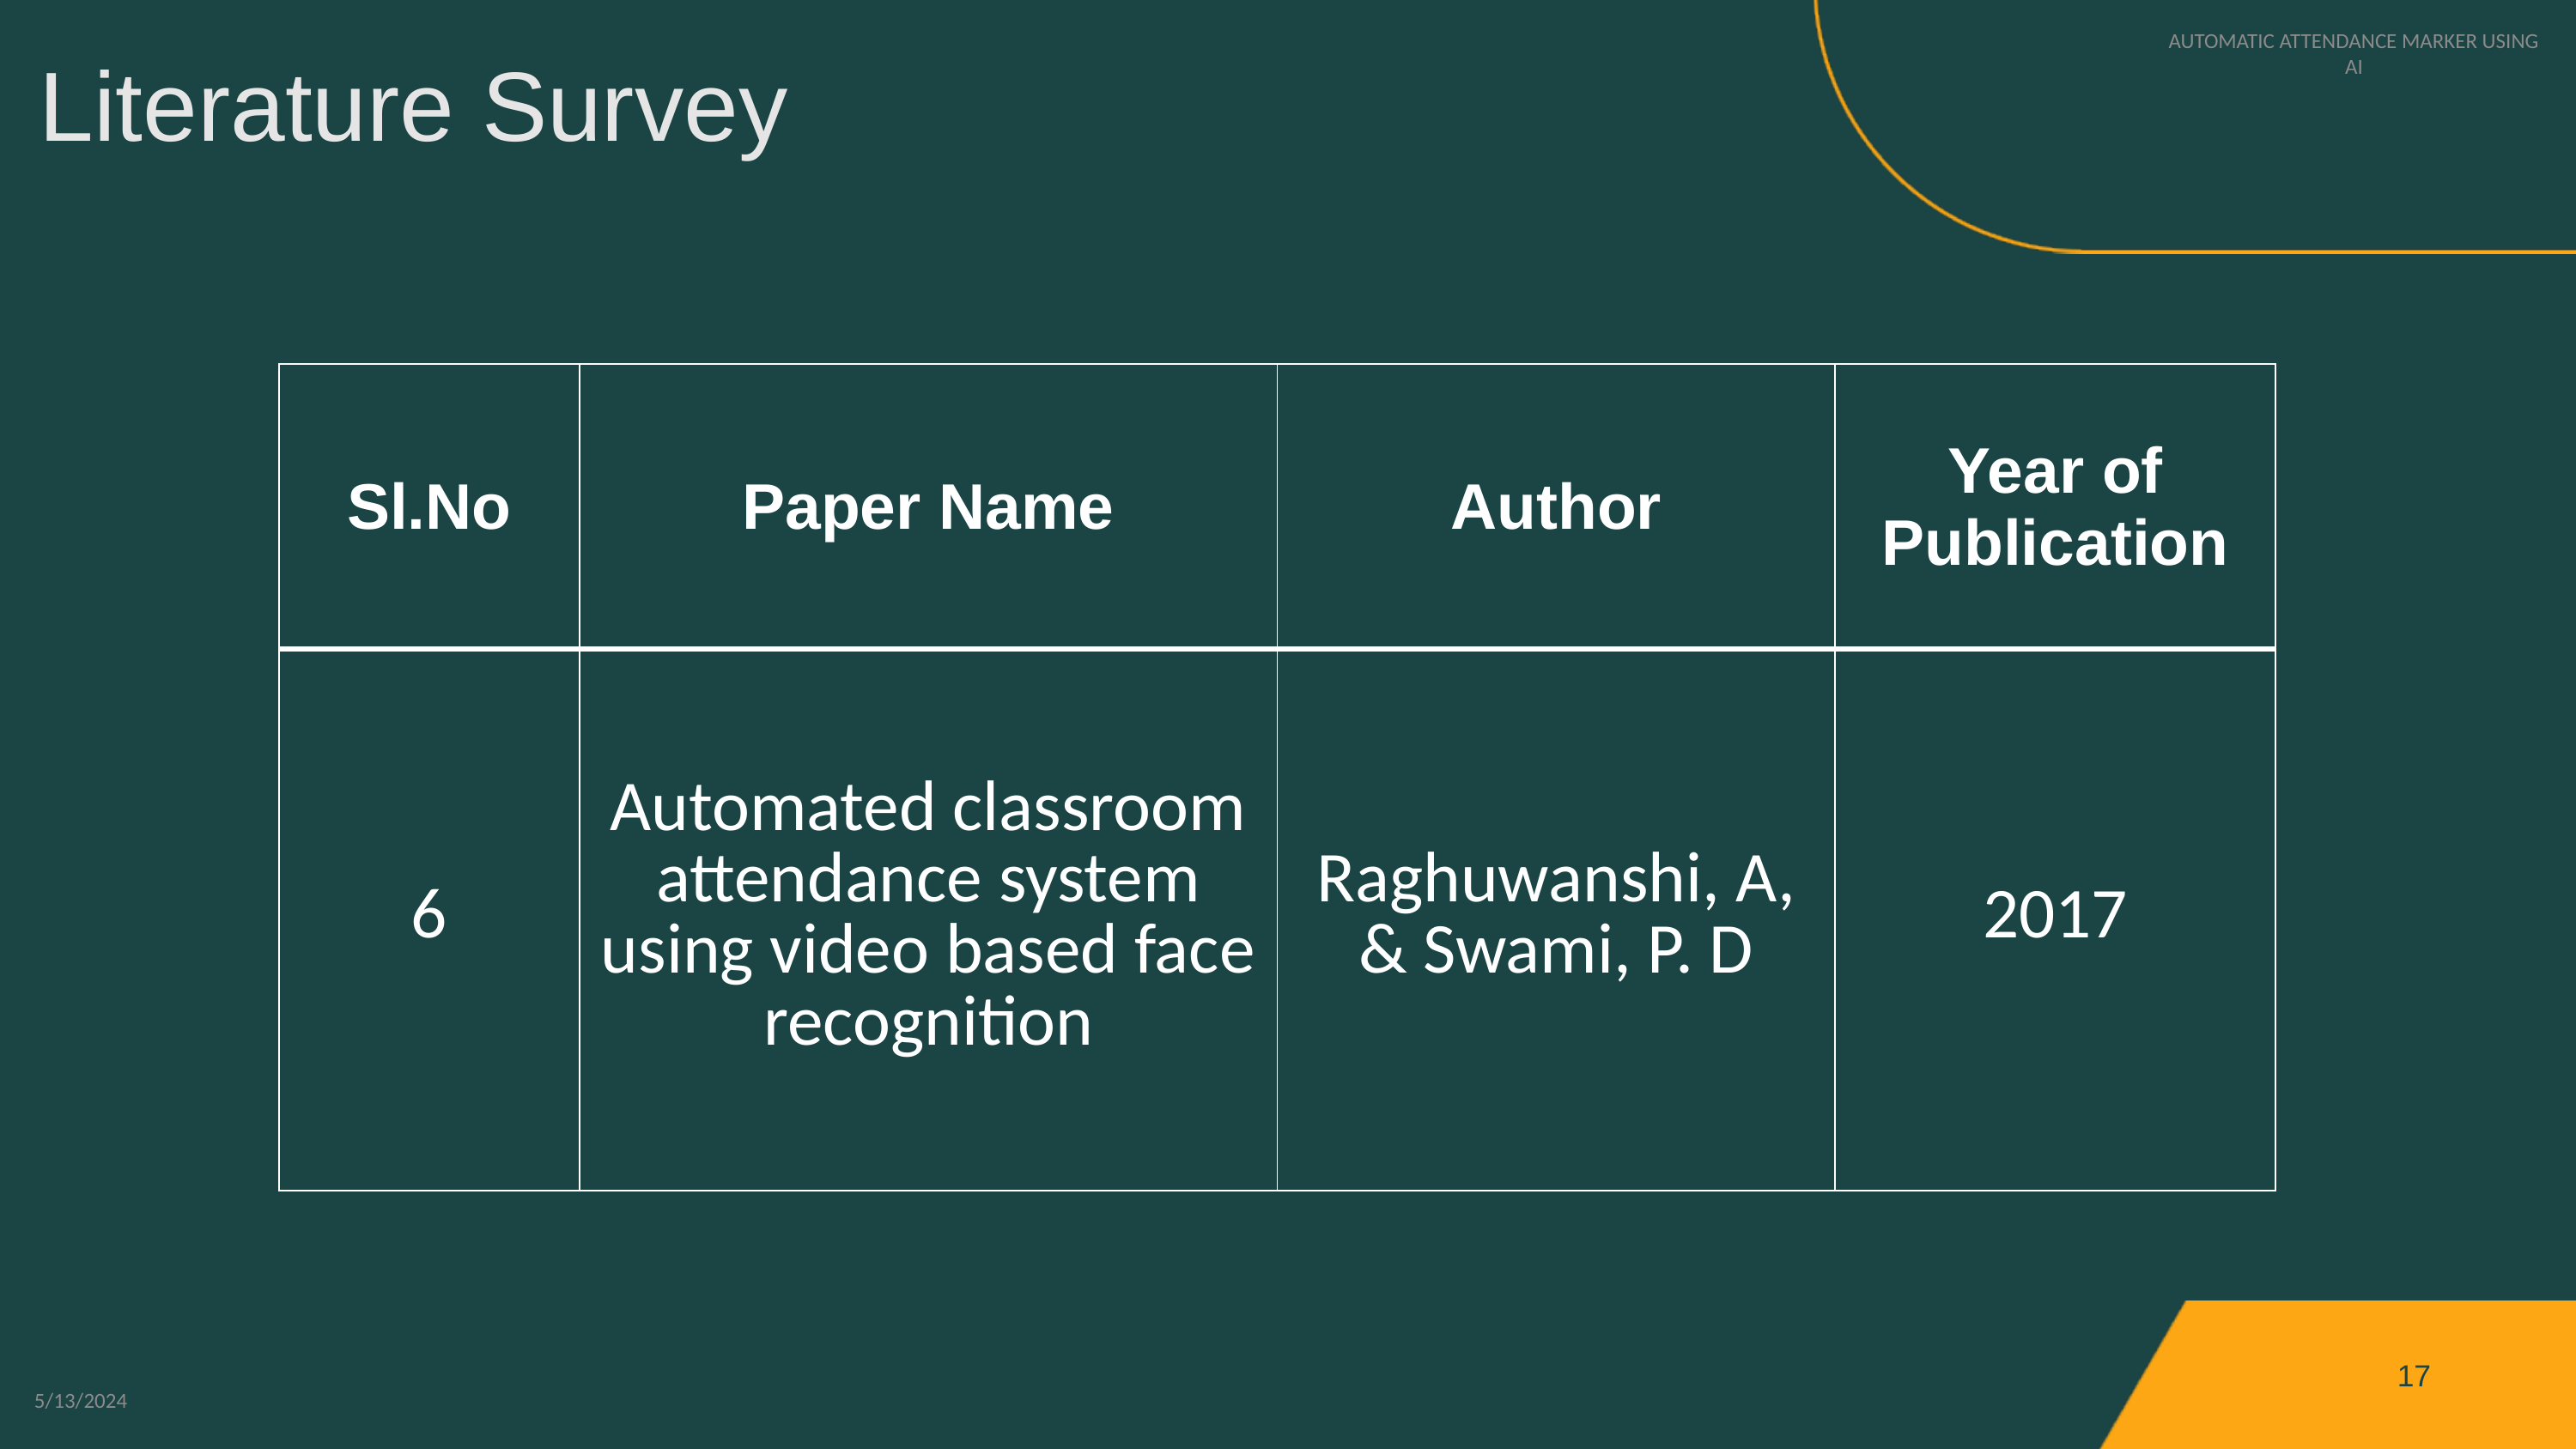

AUTOMATIC ATTENDANCE MARKER USING AI
Literature Survey

| Sl.No | Paper Name | Author | Year of Publication |
| --- | --- | --- | --- |
| 6 | Automated classroom attendance system using video based face recognition | Raghuwanshi, A, & Swami, P. D | 2017 |

17
5/13/2024